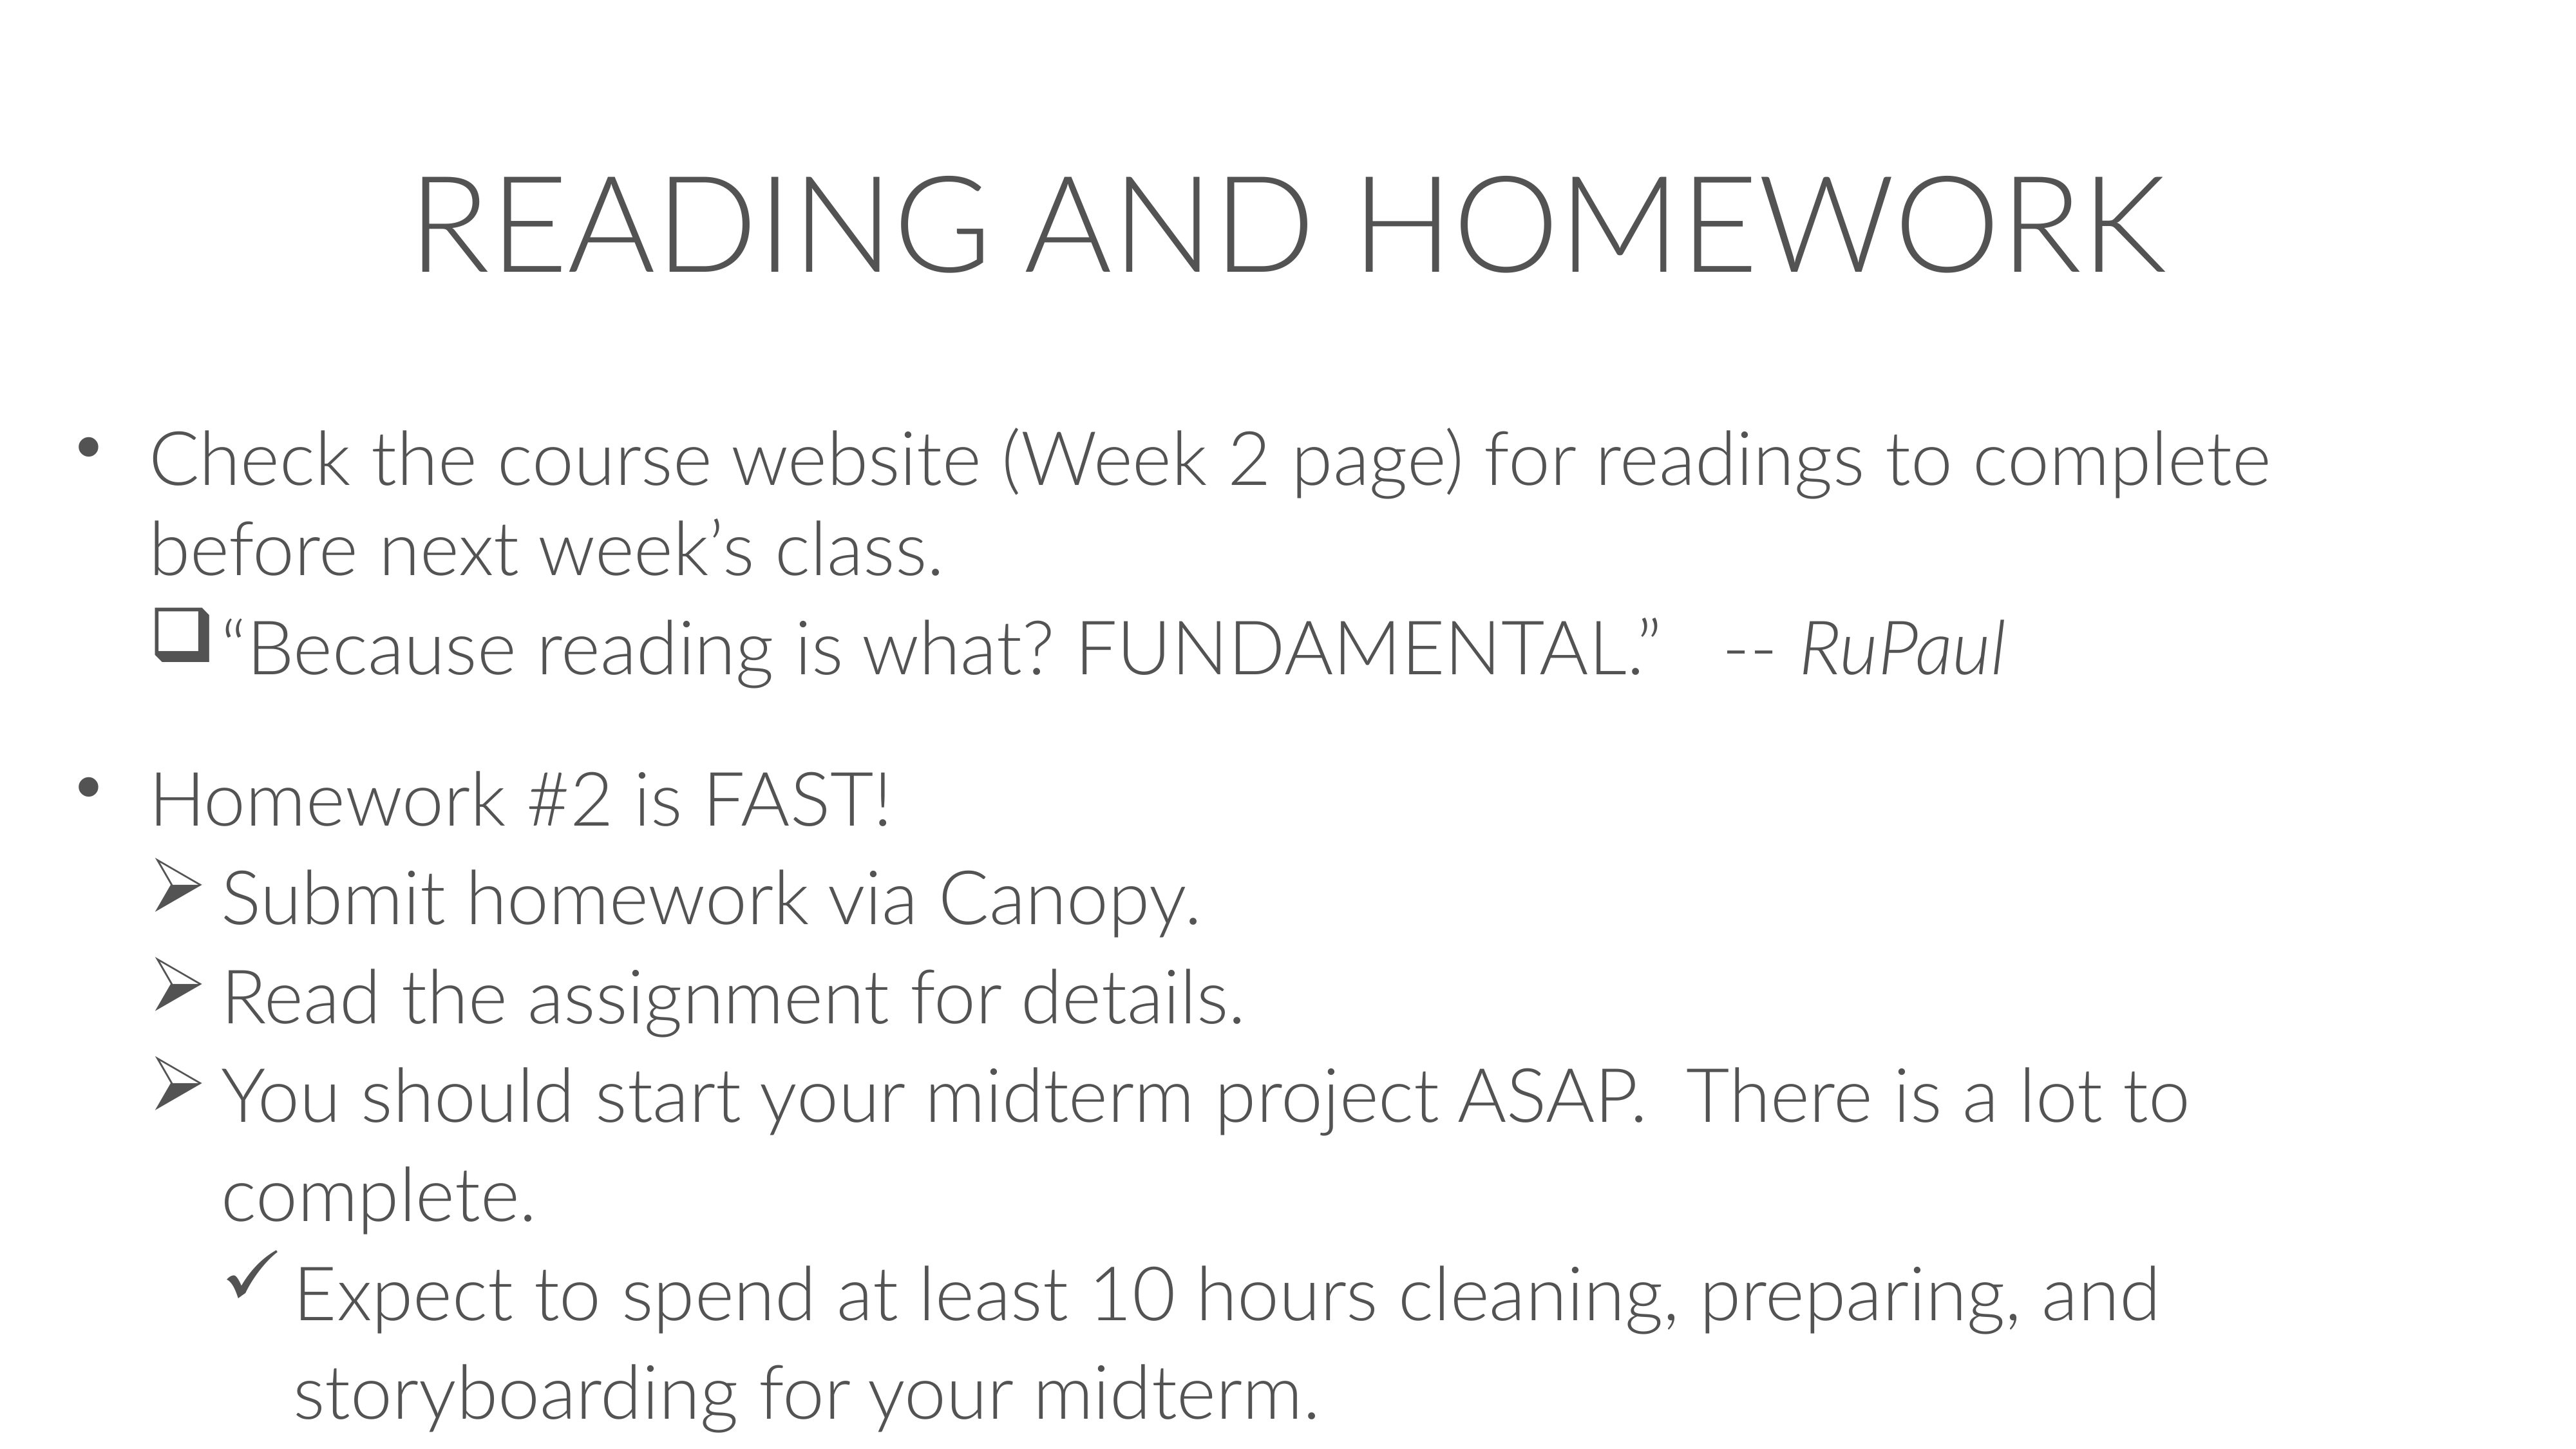

# Reading and homework
Check the course website (Week 2 page) for readings to complete before next week’s class.
“Because reading is what? FUNDAMENTAL.”   -- RuPaul
Homework #2 is FAST!
Submit homework via Canopy.
Read the assignment for details.
You should start your midterm project ASAP.  There is a lot to complete.
Expect to spend at least 10 hours cleaning, preparing, and storyboarding for your midterm.